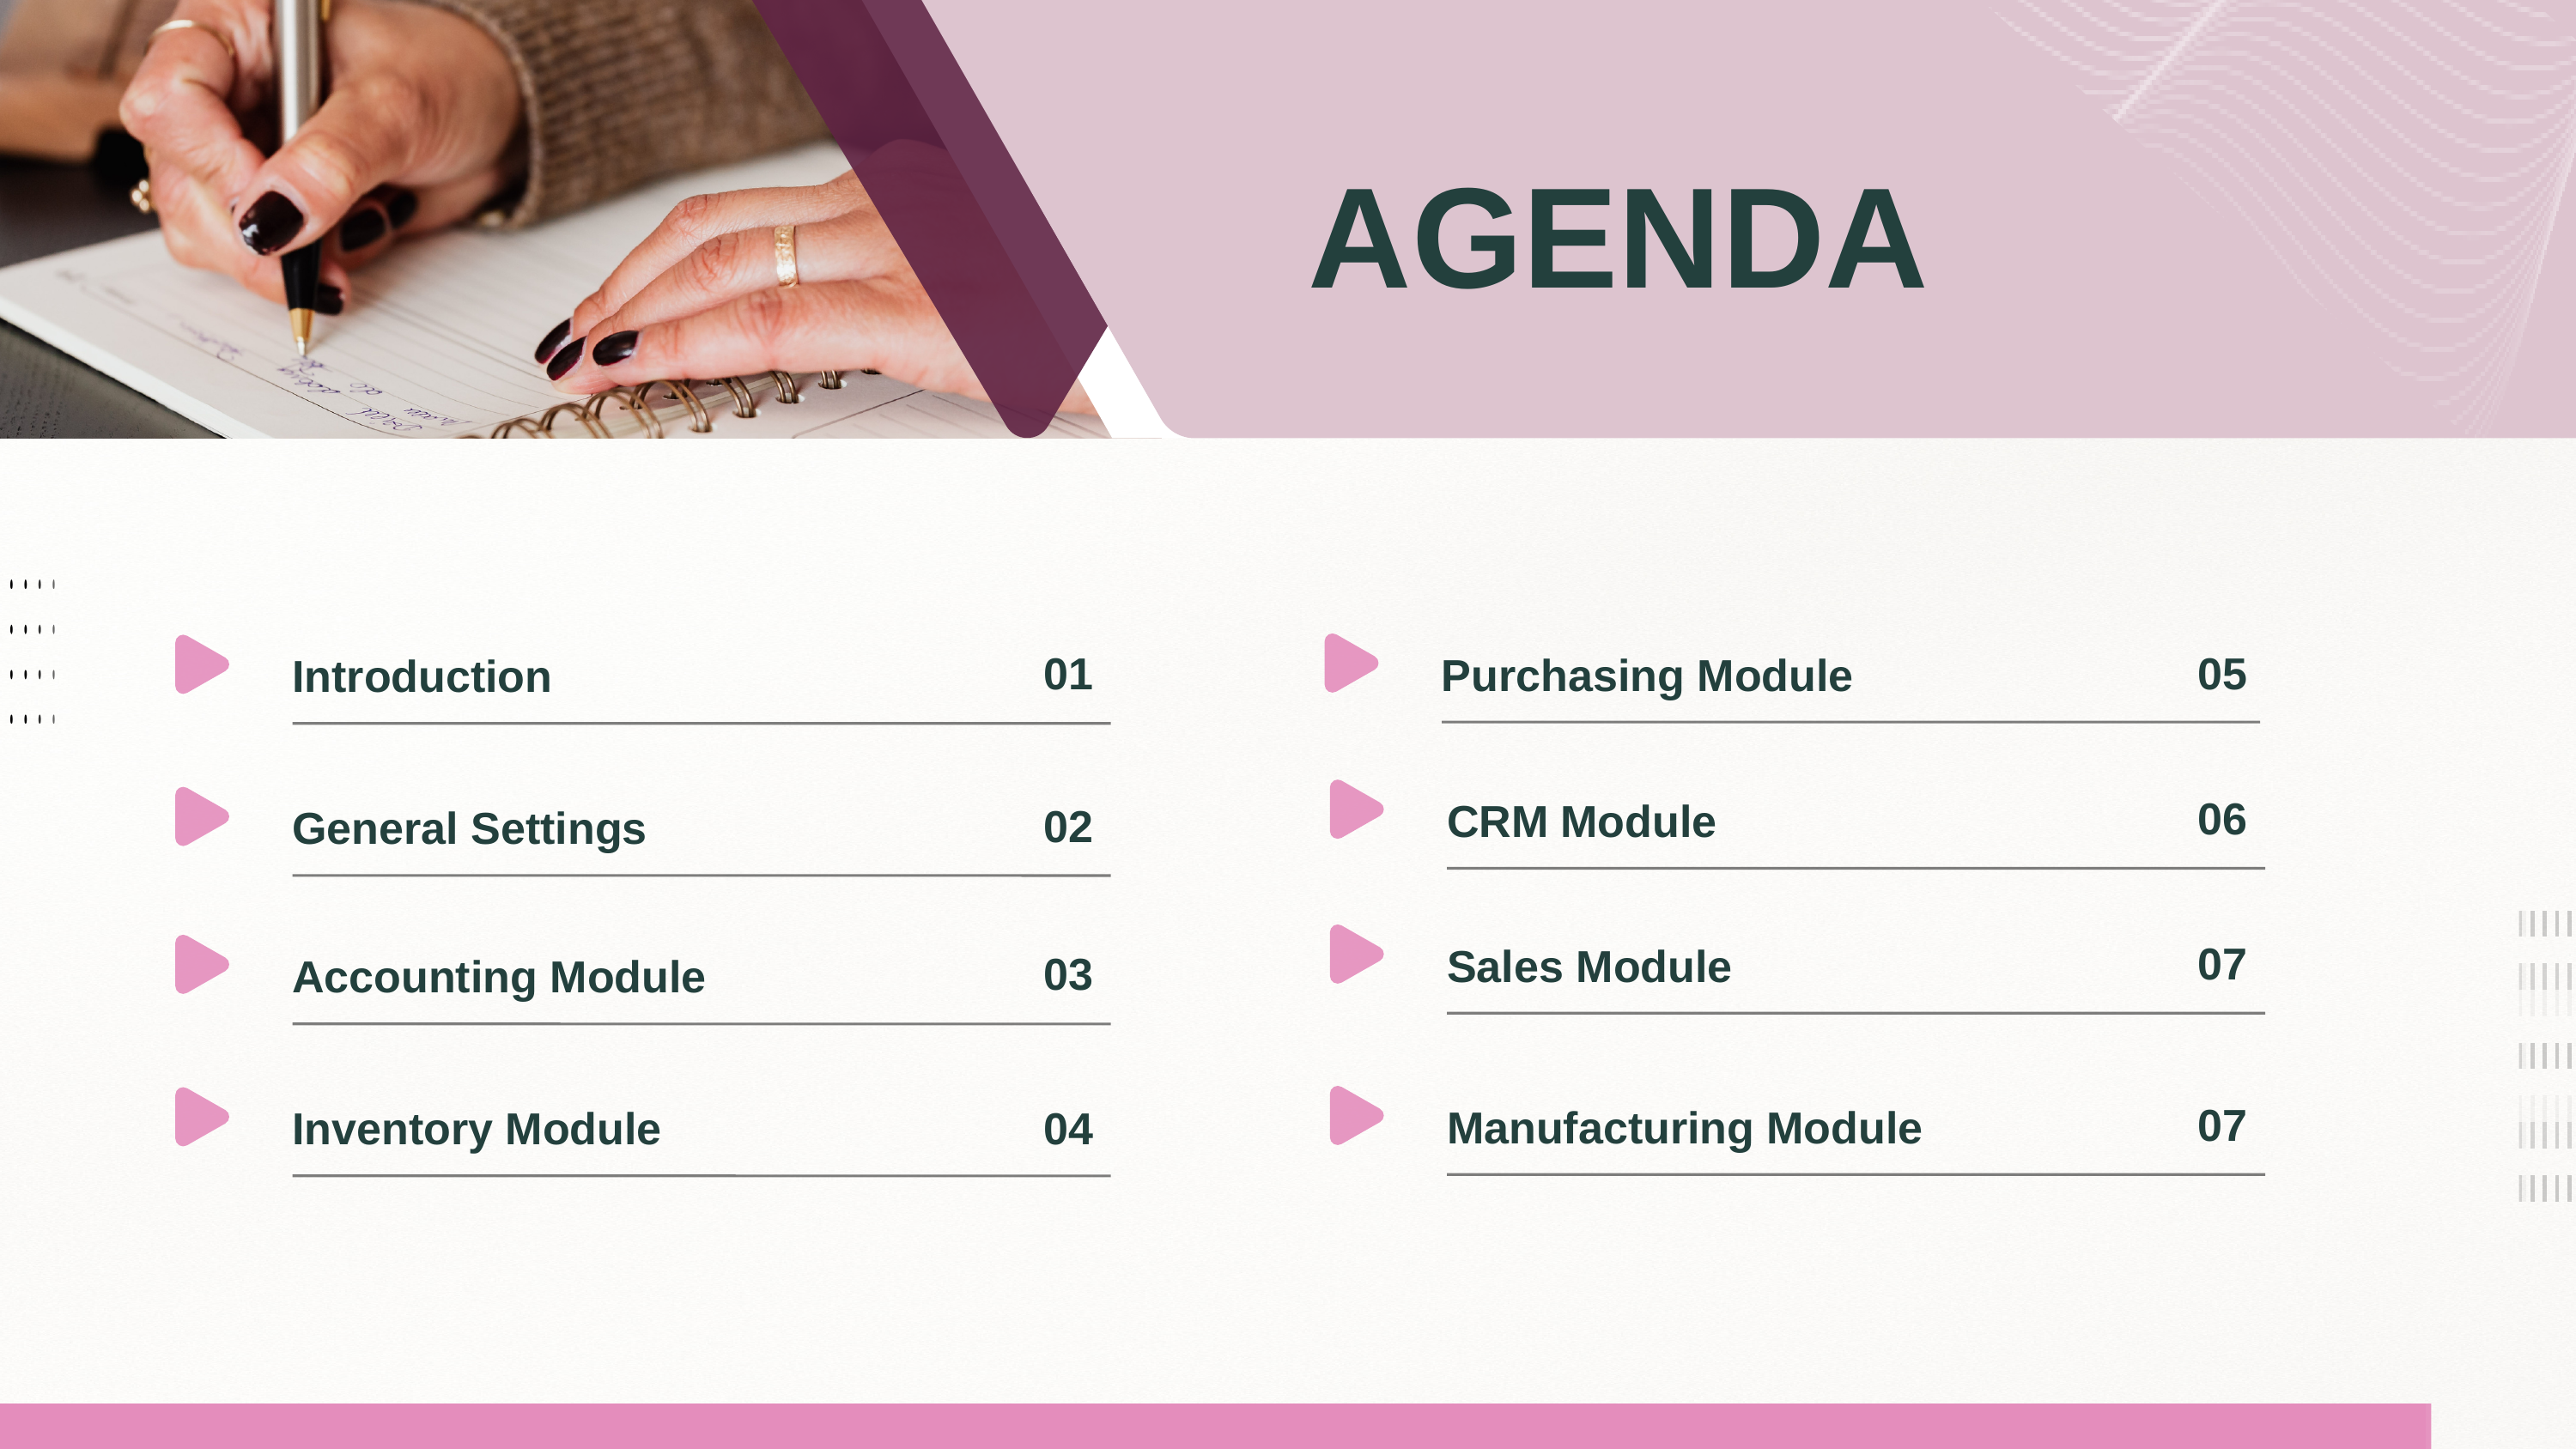

AGENDA
AGENDA
01
05
Purchasing Module
Introduction

06
CRM Module
02
General Settings

07
Sales Module
03
Accounting Module

07
Manufacturing Module
Inventory Module
04